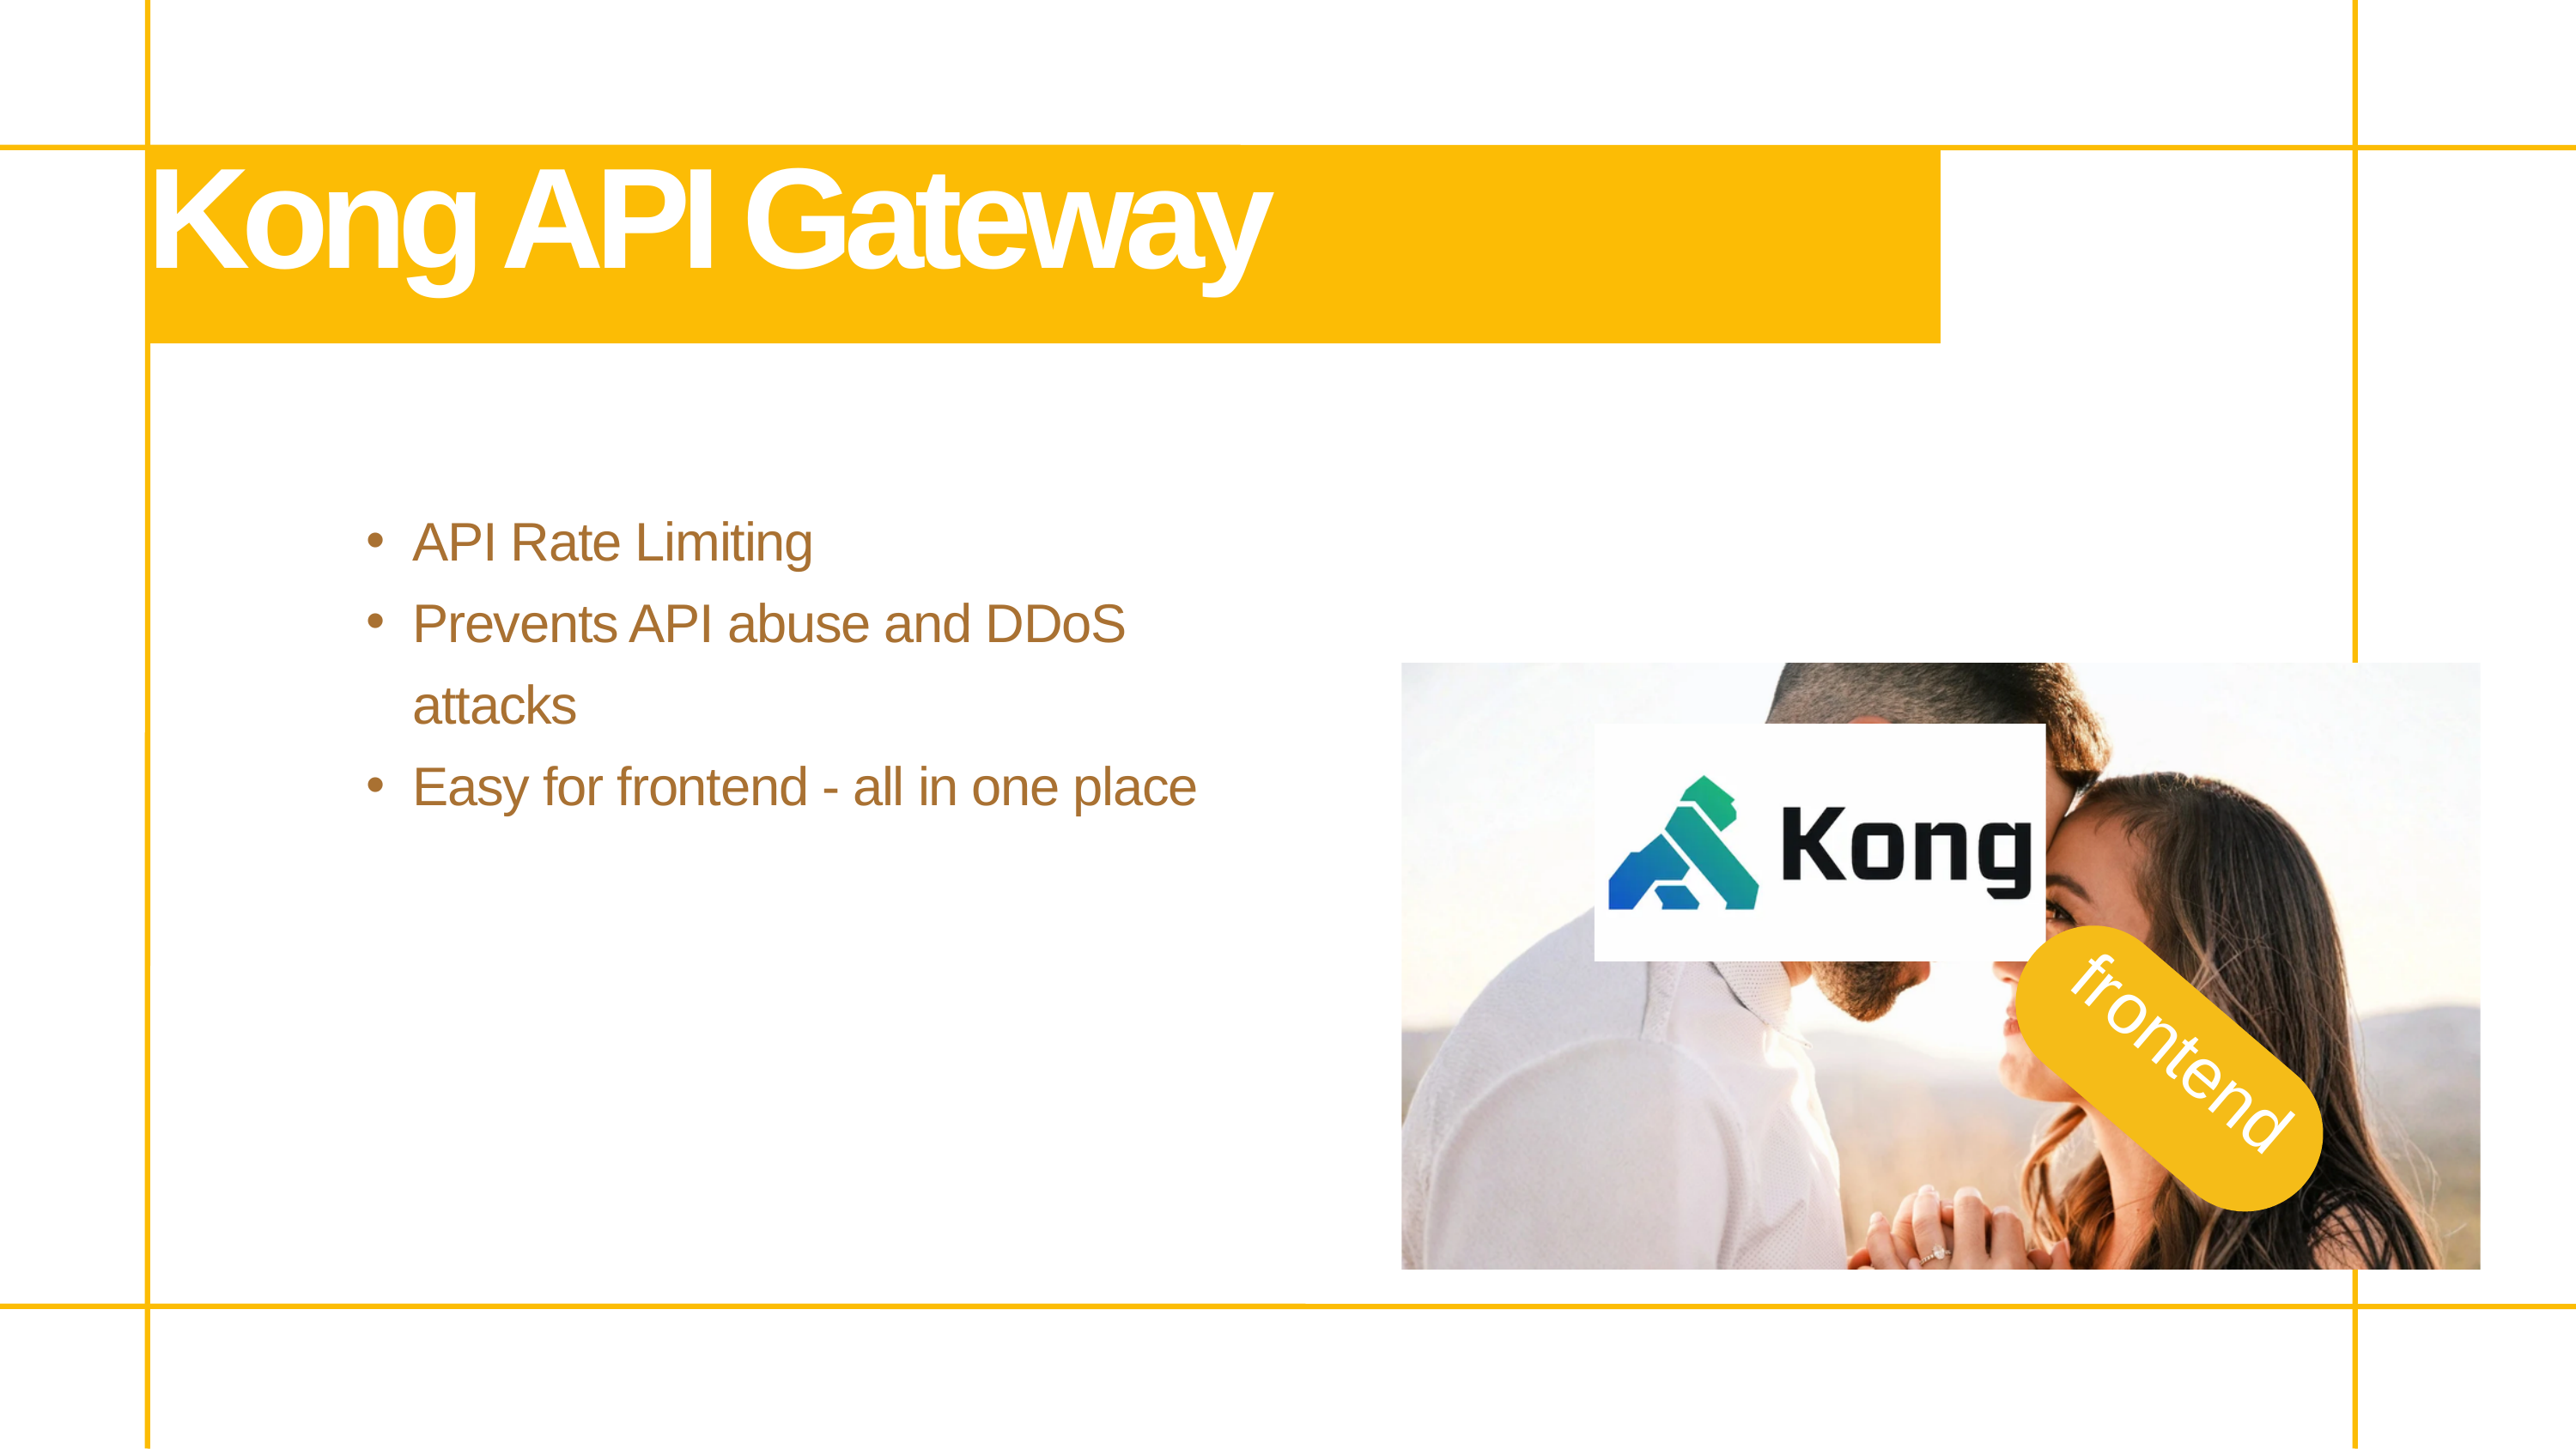

Kong API Gateway
API Rate Limiting
Prevents API abuse and DDoS attacks
Easy for frontend - all in one place

frontend